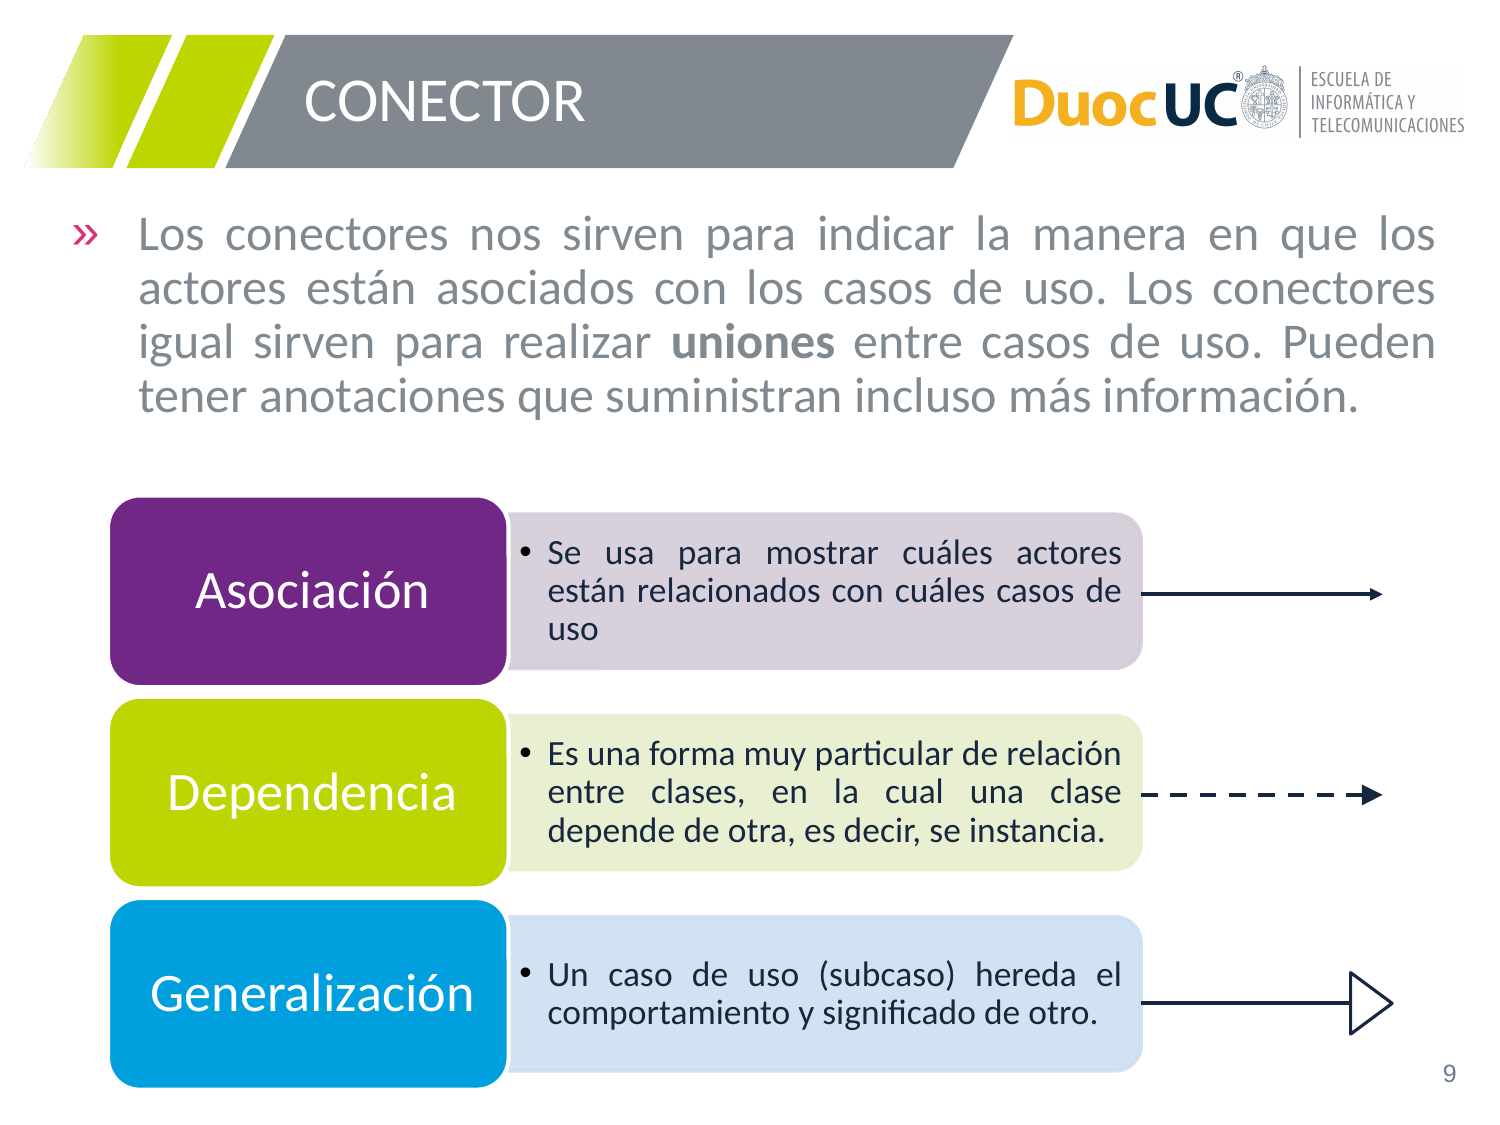

# CONECTOR
Los conectores nos sirven para indicar la manera en que los actores están asociados con los casos de uso. Los conectores igual sirven para realizar uniones entre casos de uso. Pueden tener anotaciones que suministran incluso más información.
Se usa para mostrar cuáles actores están relacionados con cuáles casos de uso
Asociación
Es una forma muy particular de relación entre clases, en la cual una clase depende de otra, es decir, se instancia.
Dependencia
Un caso de uso (subcaso) hereda el comportamiento y significado de otro.
Generalización